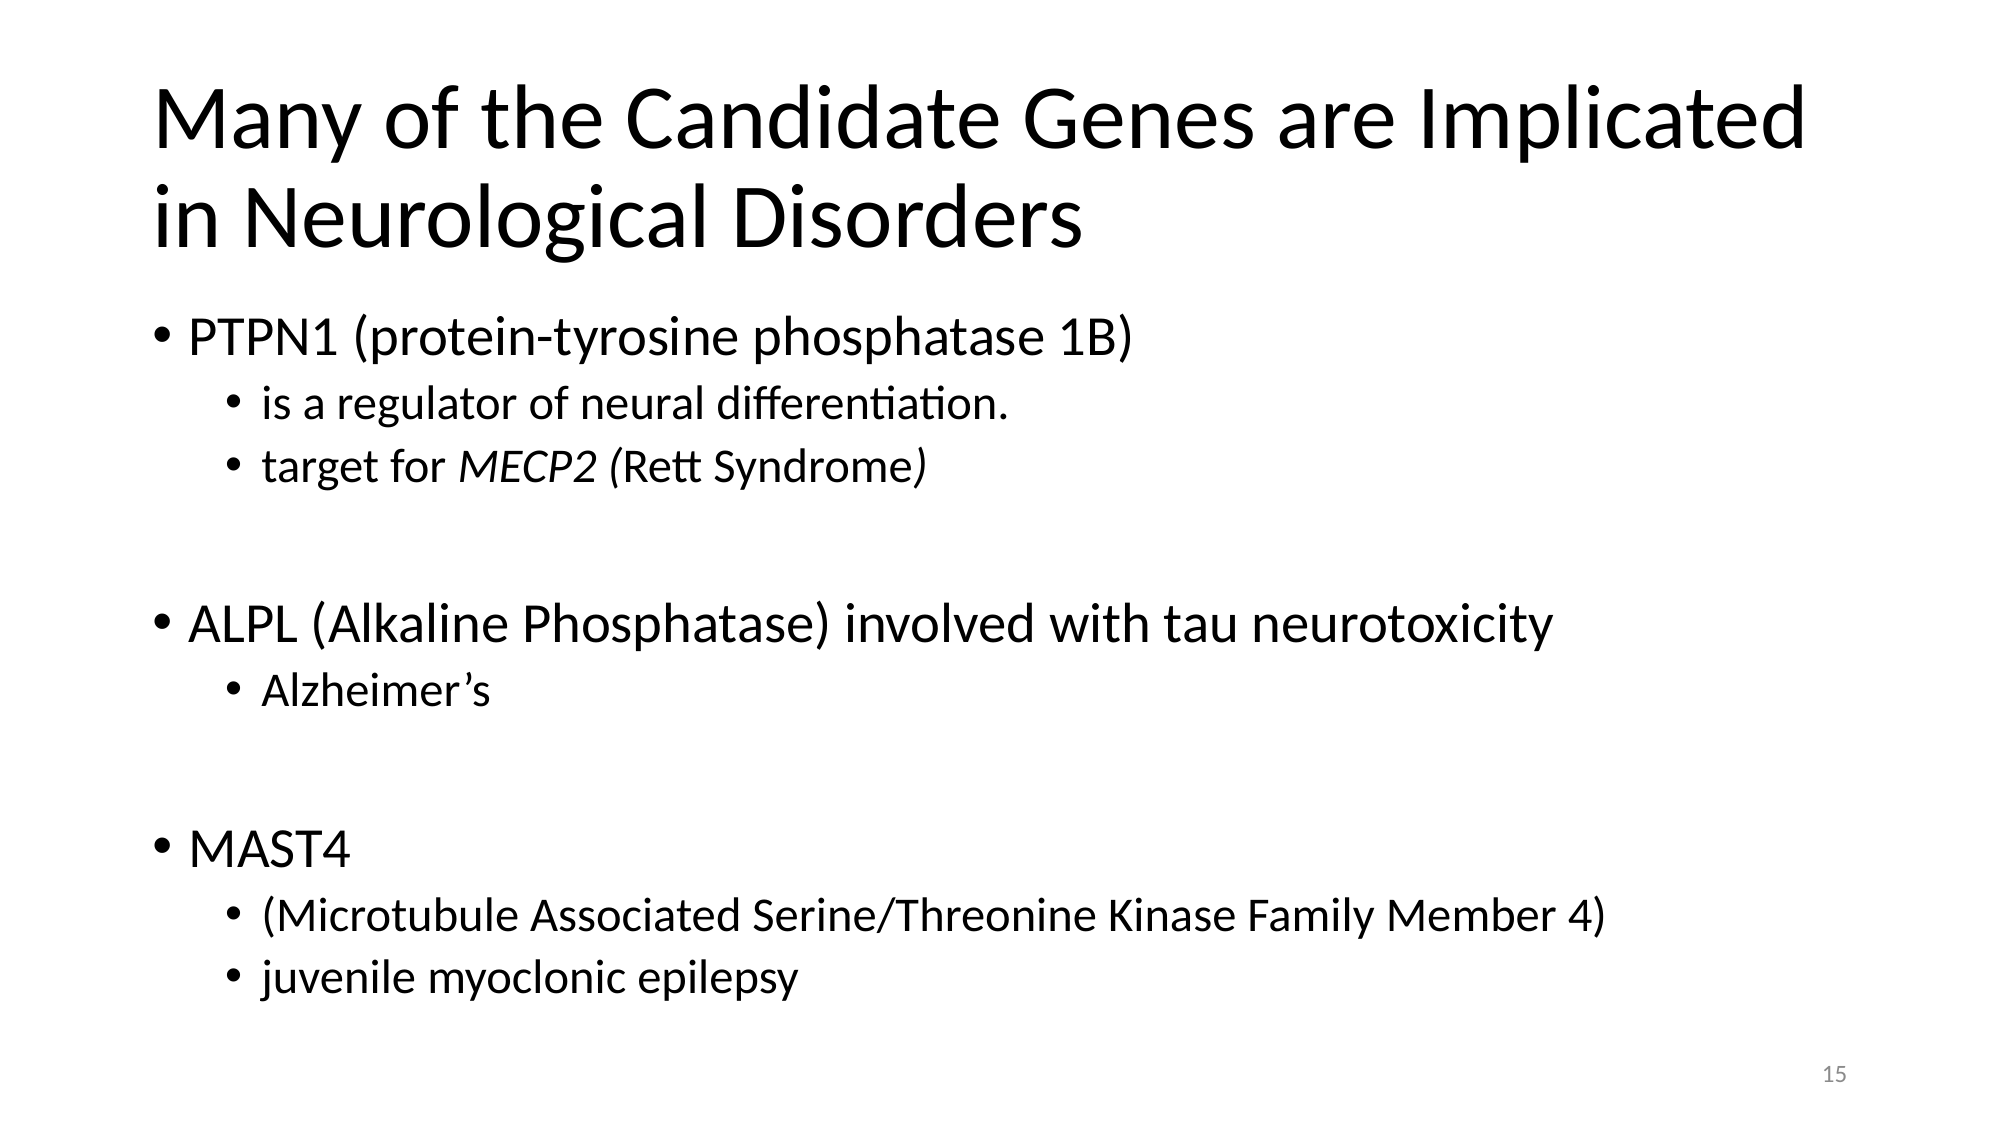

# Many of the Candidate Genes are Implicated in Neurological Disorders
PTPN1 (protein-tyrosine phosphatase 1B)
is a regulator of neural differentiation.
target for MECP2 (Rett Syndrome)

ALPL (Alkaline Phosphatase) involved with tau neurotoxicity
Alzheimer’s

MAST4
(Microtubule Associated Serine/Threonine Kinase Family Member 4)
juvenile myoclonic epilepsy

15